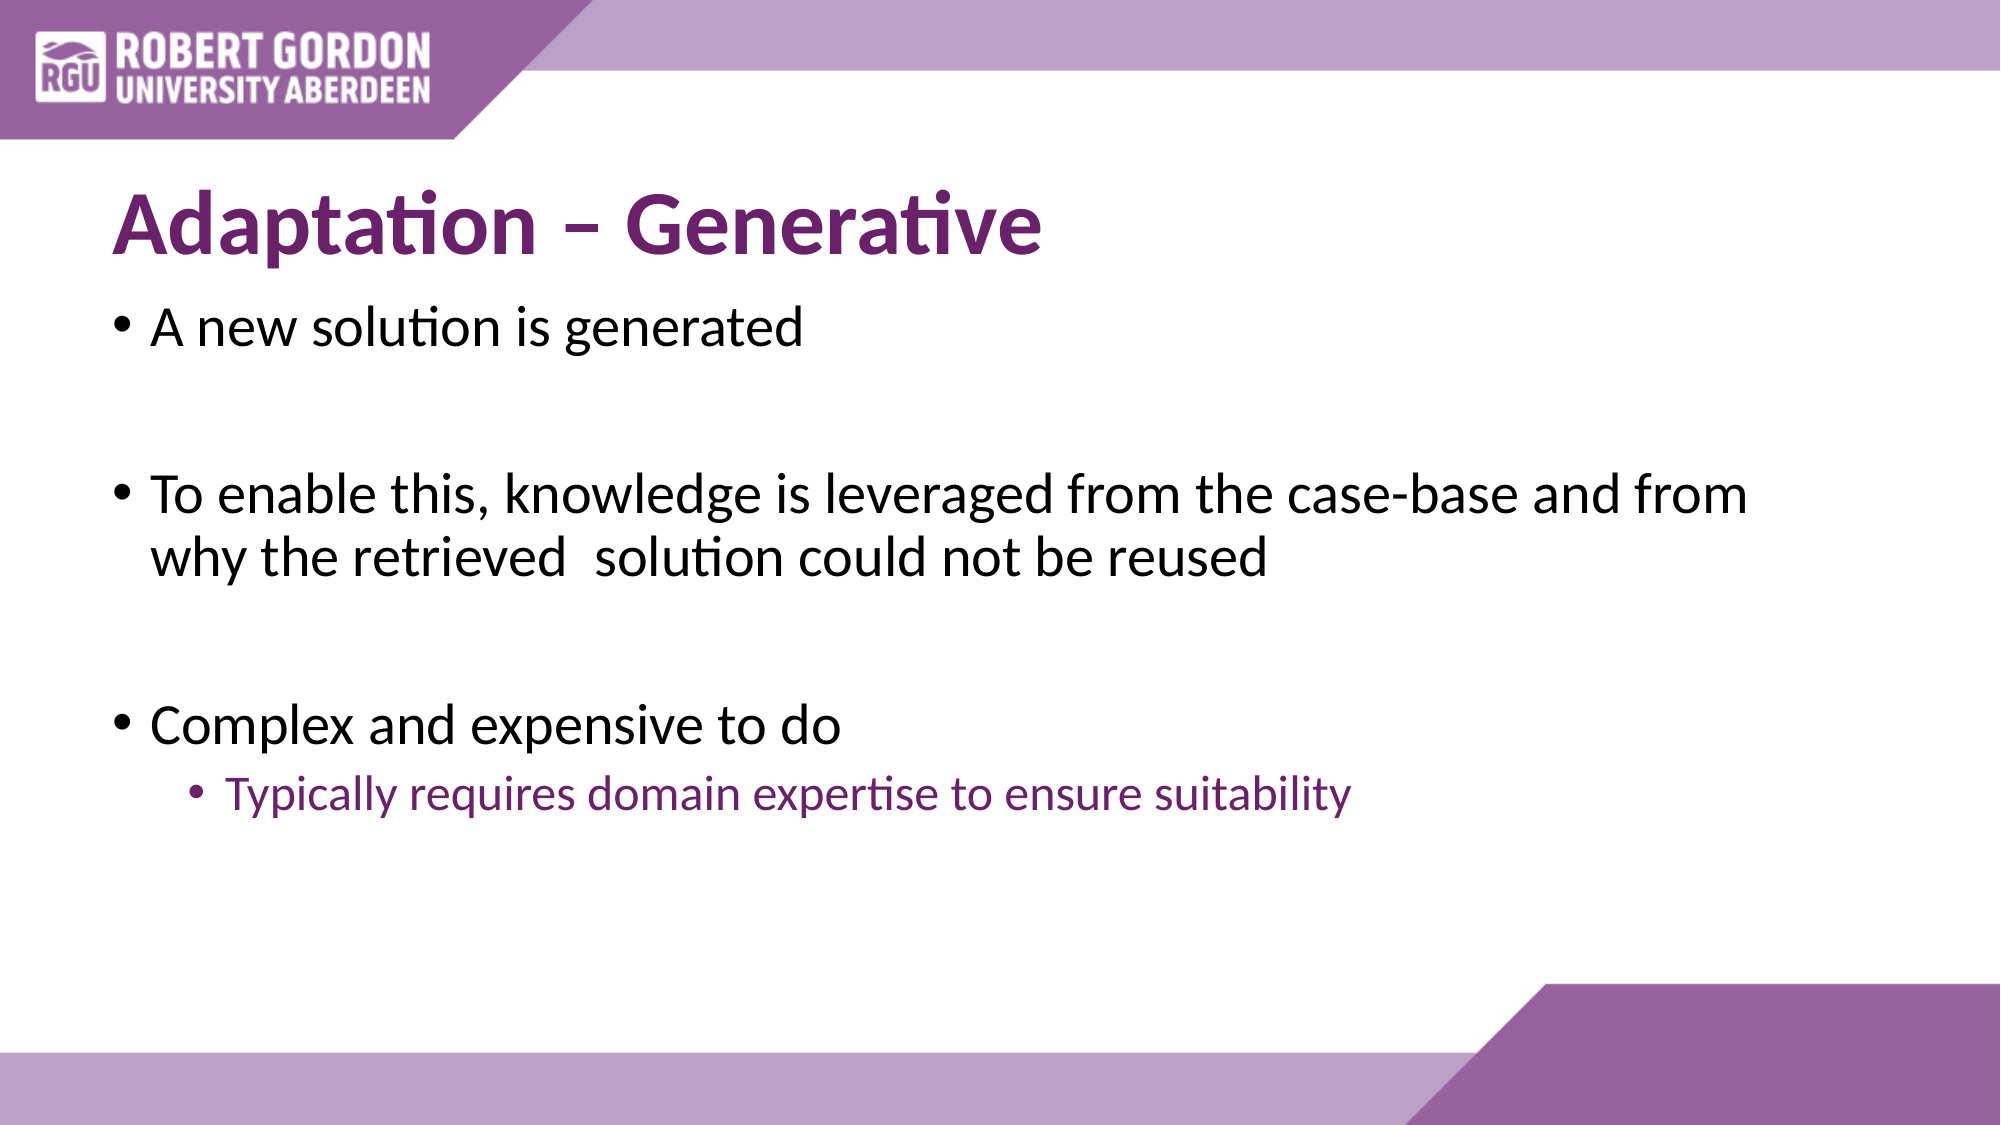

# Adaptation – Generative
A new solution is generated

To enable this, knowledge is leveraged from the case-base and from why the retrieved  solution could not be reused

Complex and expensive to do
Typically requires domain expertise to ensure suitability